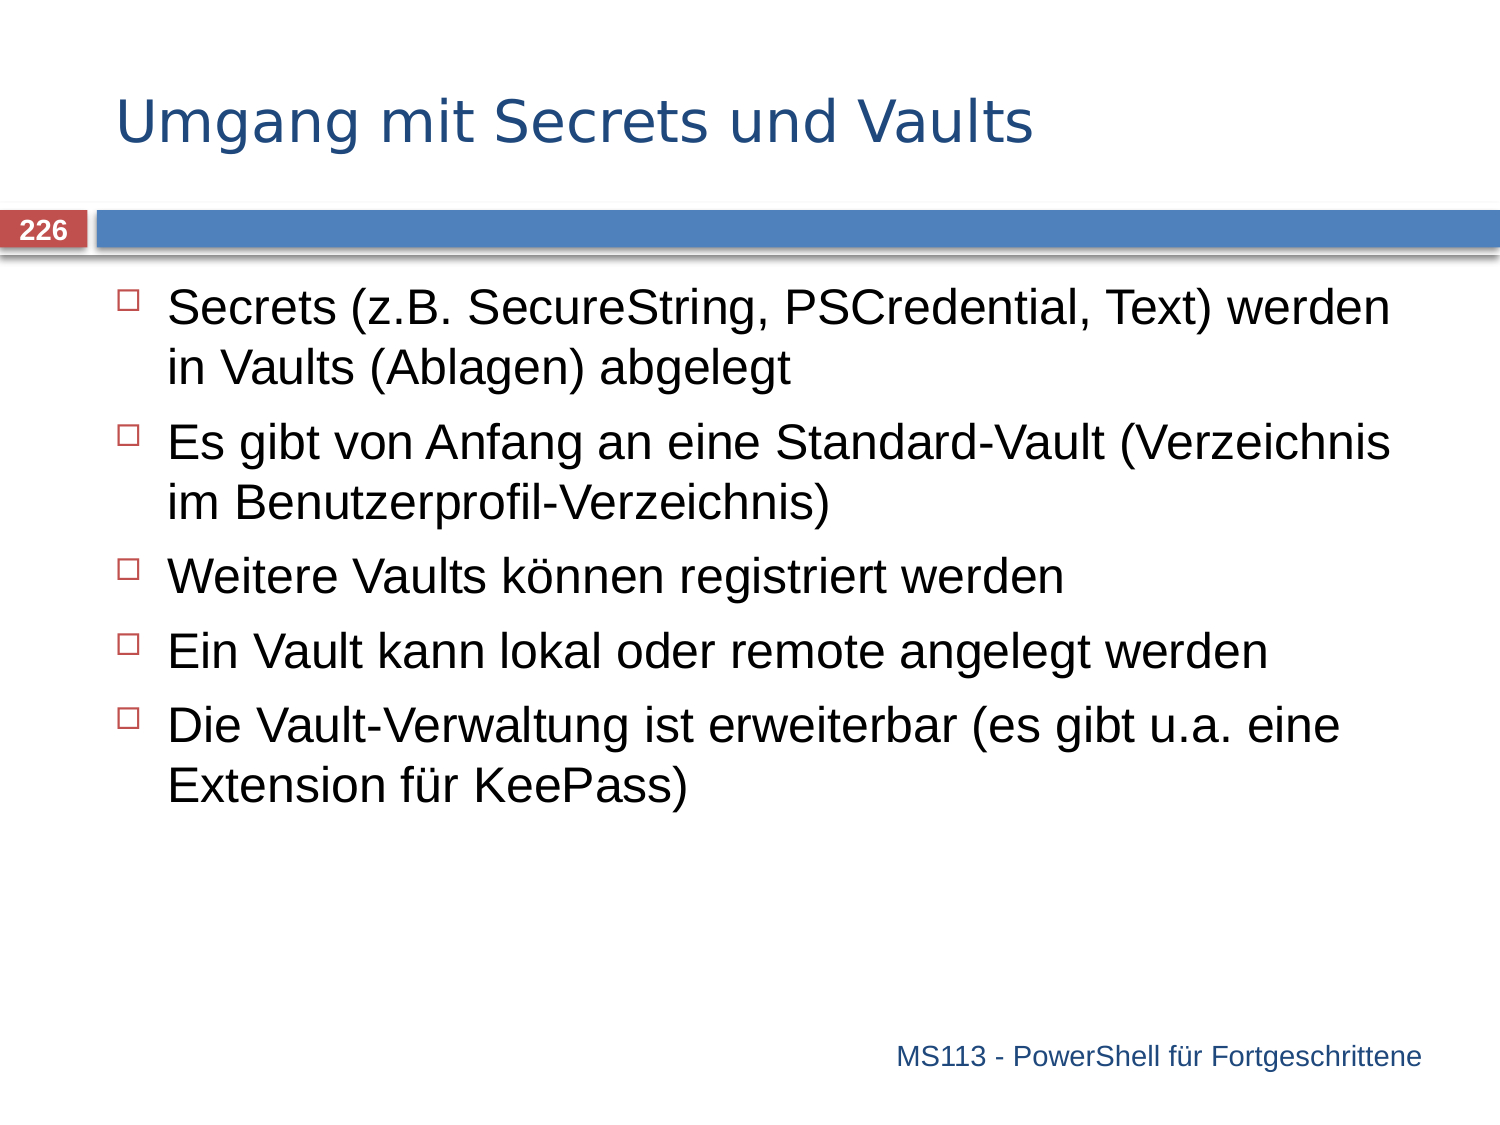

# Umgang mit Secrets und Vaults
226
Secrets (z.B. SecureString, PSCredential, Text) werden in Vaults (Ablagen) abgelegt
Es gibt von Anfang an eine Standard-Vault (Verzeichnis im Benutzerprofil-Verzeichnis)
Weitere Vaults können registriert werden
Ein Vault kann lokal oder remote angelegt werden
Die Vault-Verwaltung ist erweiterbar (es gibt u.a. eine Extension für KeePass)
MS113 - PowerShell für Fortgeschrittene